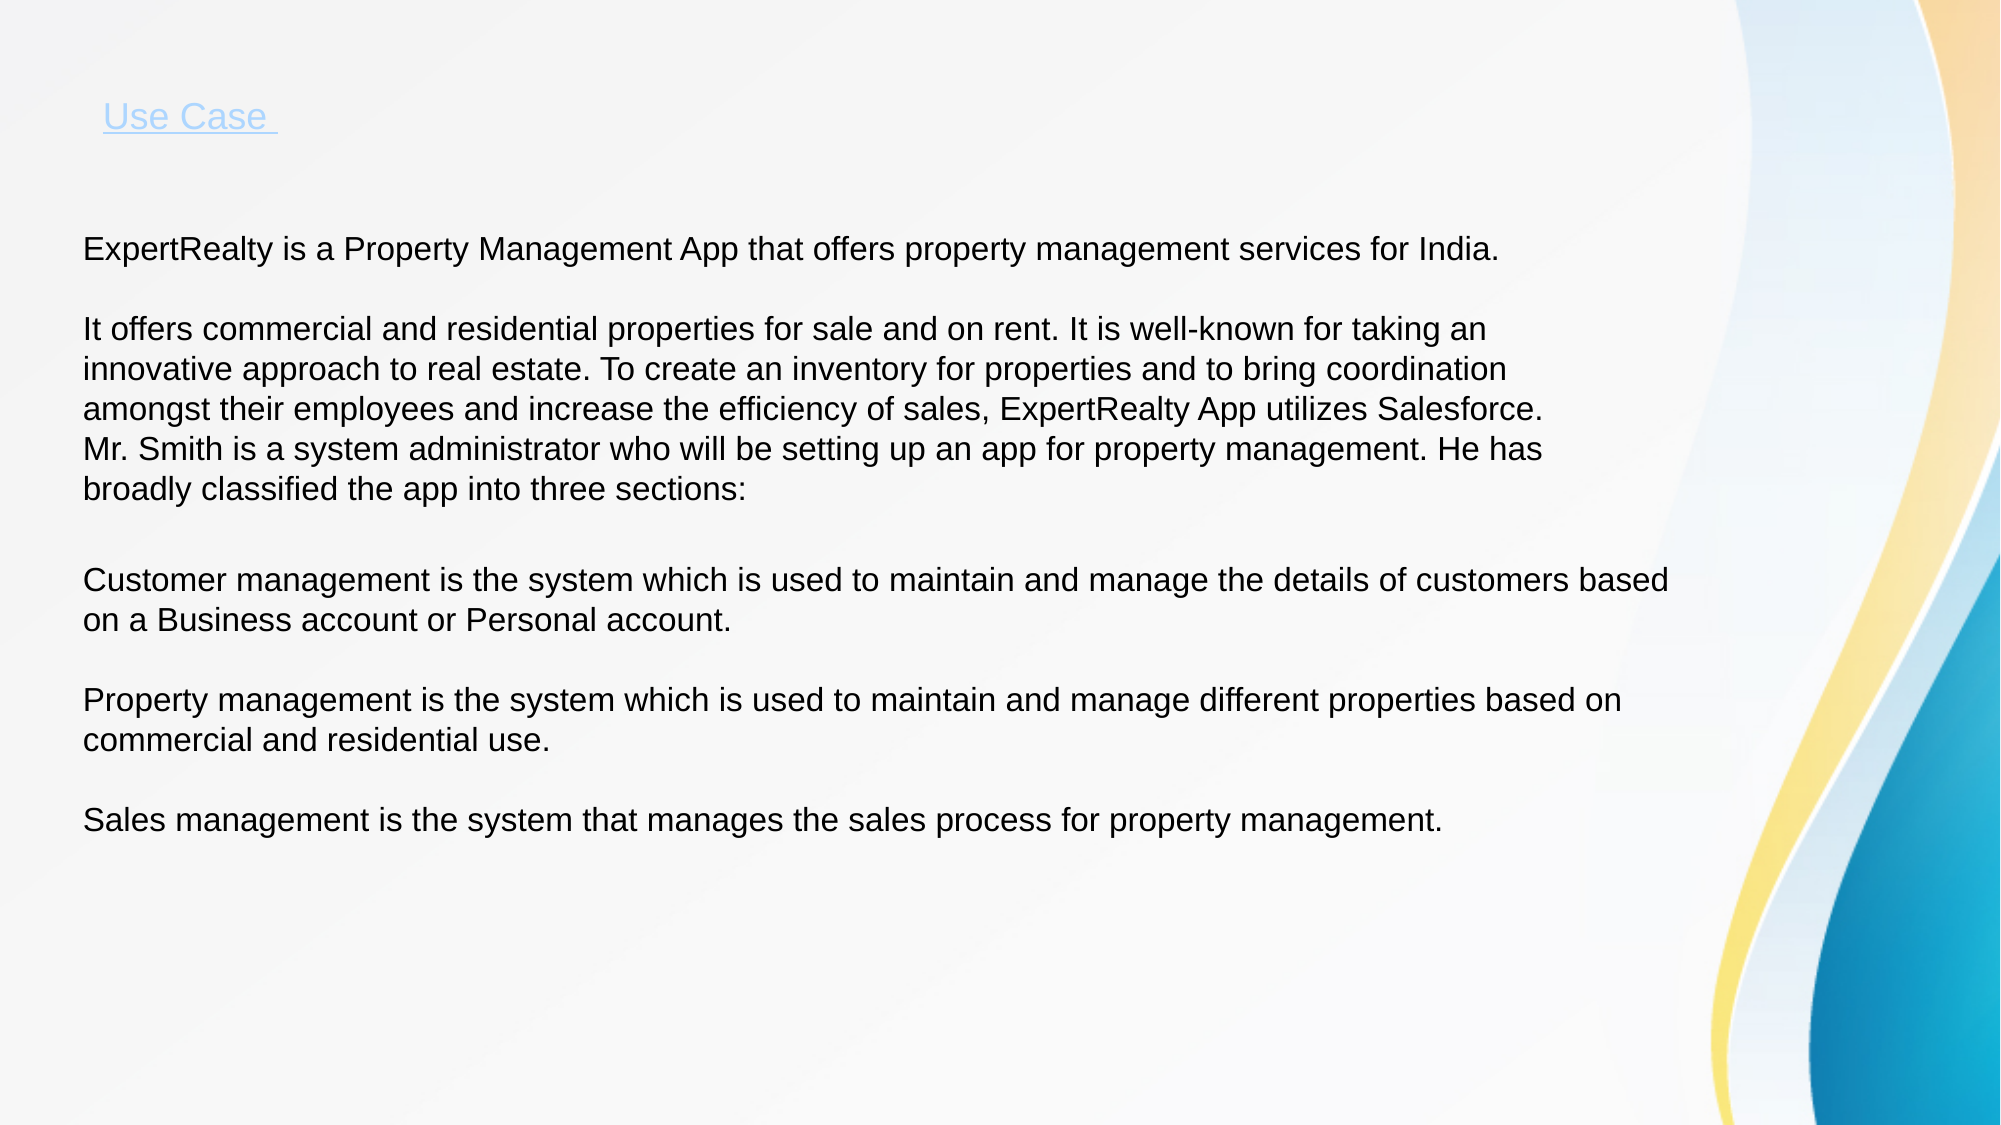

Use Case
ExpertRealty is a Property Management App that offers property management services for India.

It offers commercial and residential properties for sale and on rent. It is well-known for taking an innovative approach to real estate. To create an inventory for properties and to bring coordination amongst their employees and increase the efficiency of sales, ExpertRealty App utilizes Salesforce.
Mr. Smith is a system administrator who will be setting up an app for property management. He has broadly classified the app into three sections:
Customer management is the system which is used to maintain and manage the details of customers based on a Business account or Personal account.

Property management is the system which is used to maintain and manage different properties based on commercial and residential use.

Sales management is the system that manages the sales process for property management.